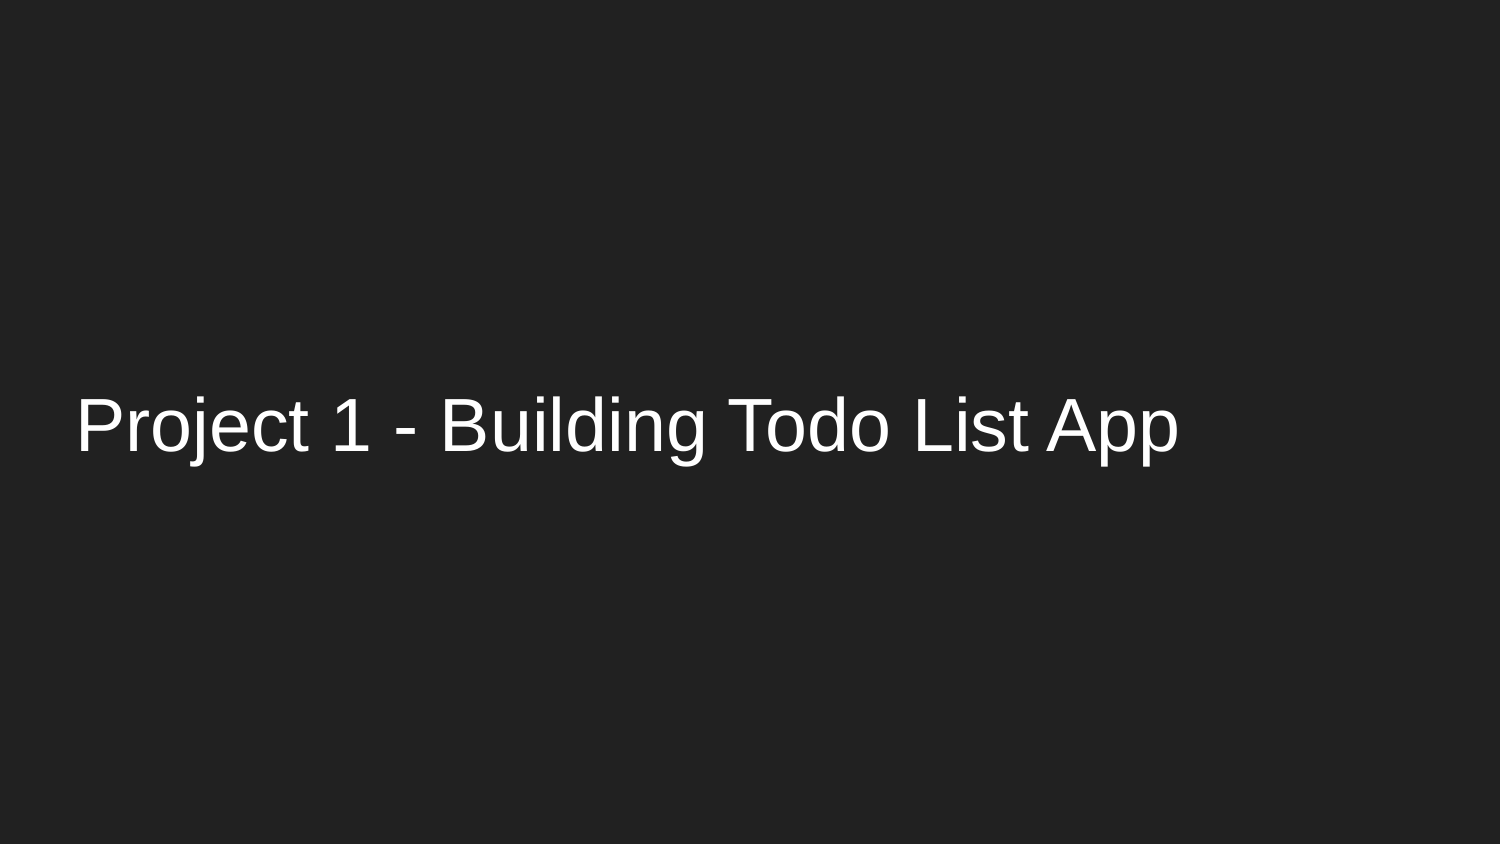

# Project 1 - Building Todo List App